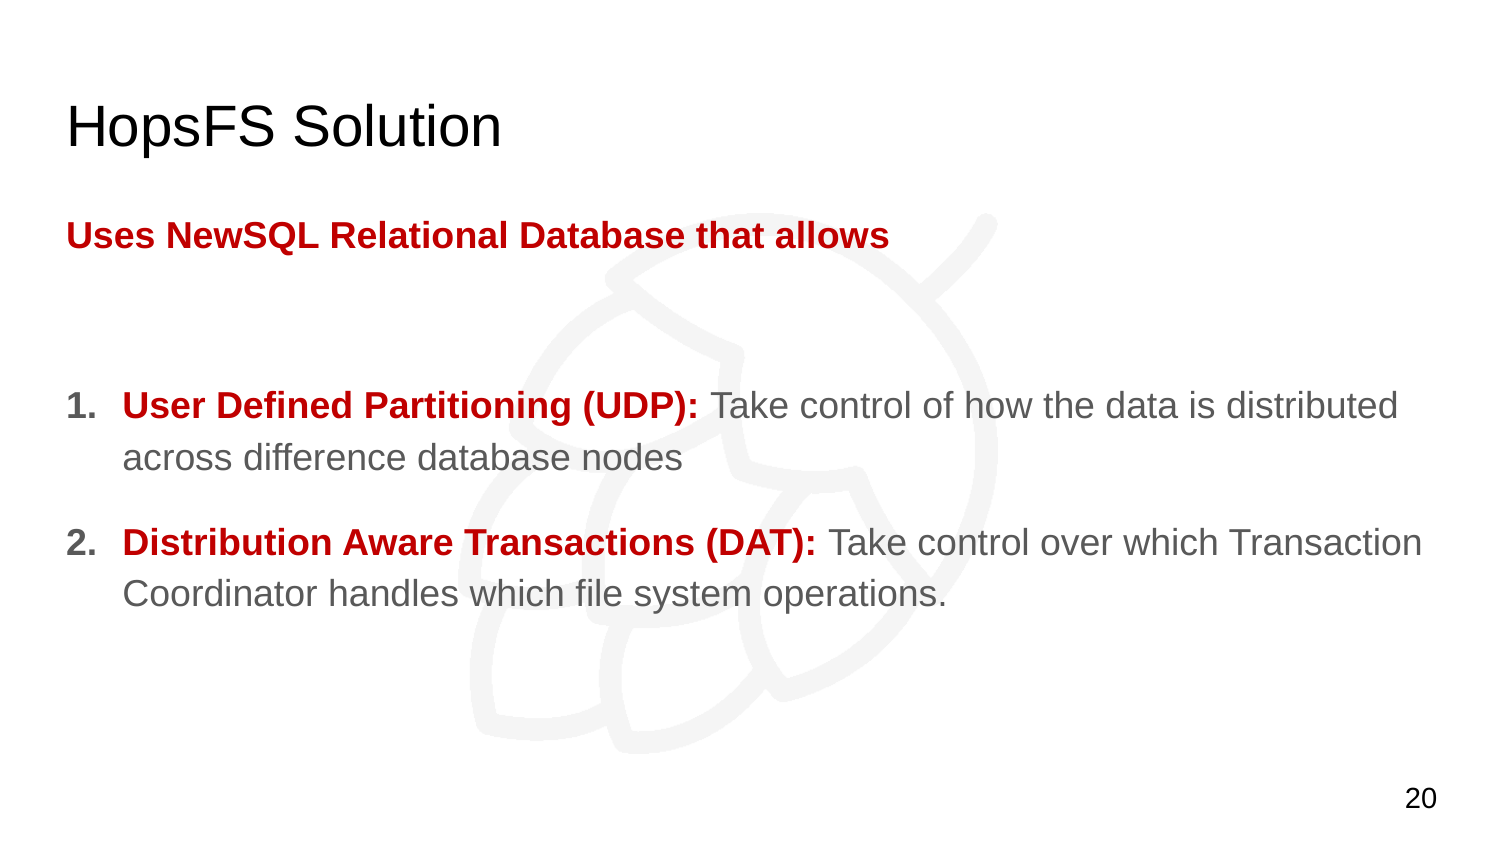

# HopsFS Solution
Uses NewSQL Relational Database that allows

User Defined Partitioning (UDP): Take control of how the data is distributed across difference database nodes
Distribution Aware Transactions (DAT): Take control over which Transaction Coordinator handles which file system operations.
20